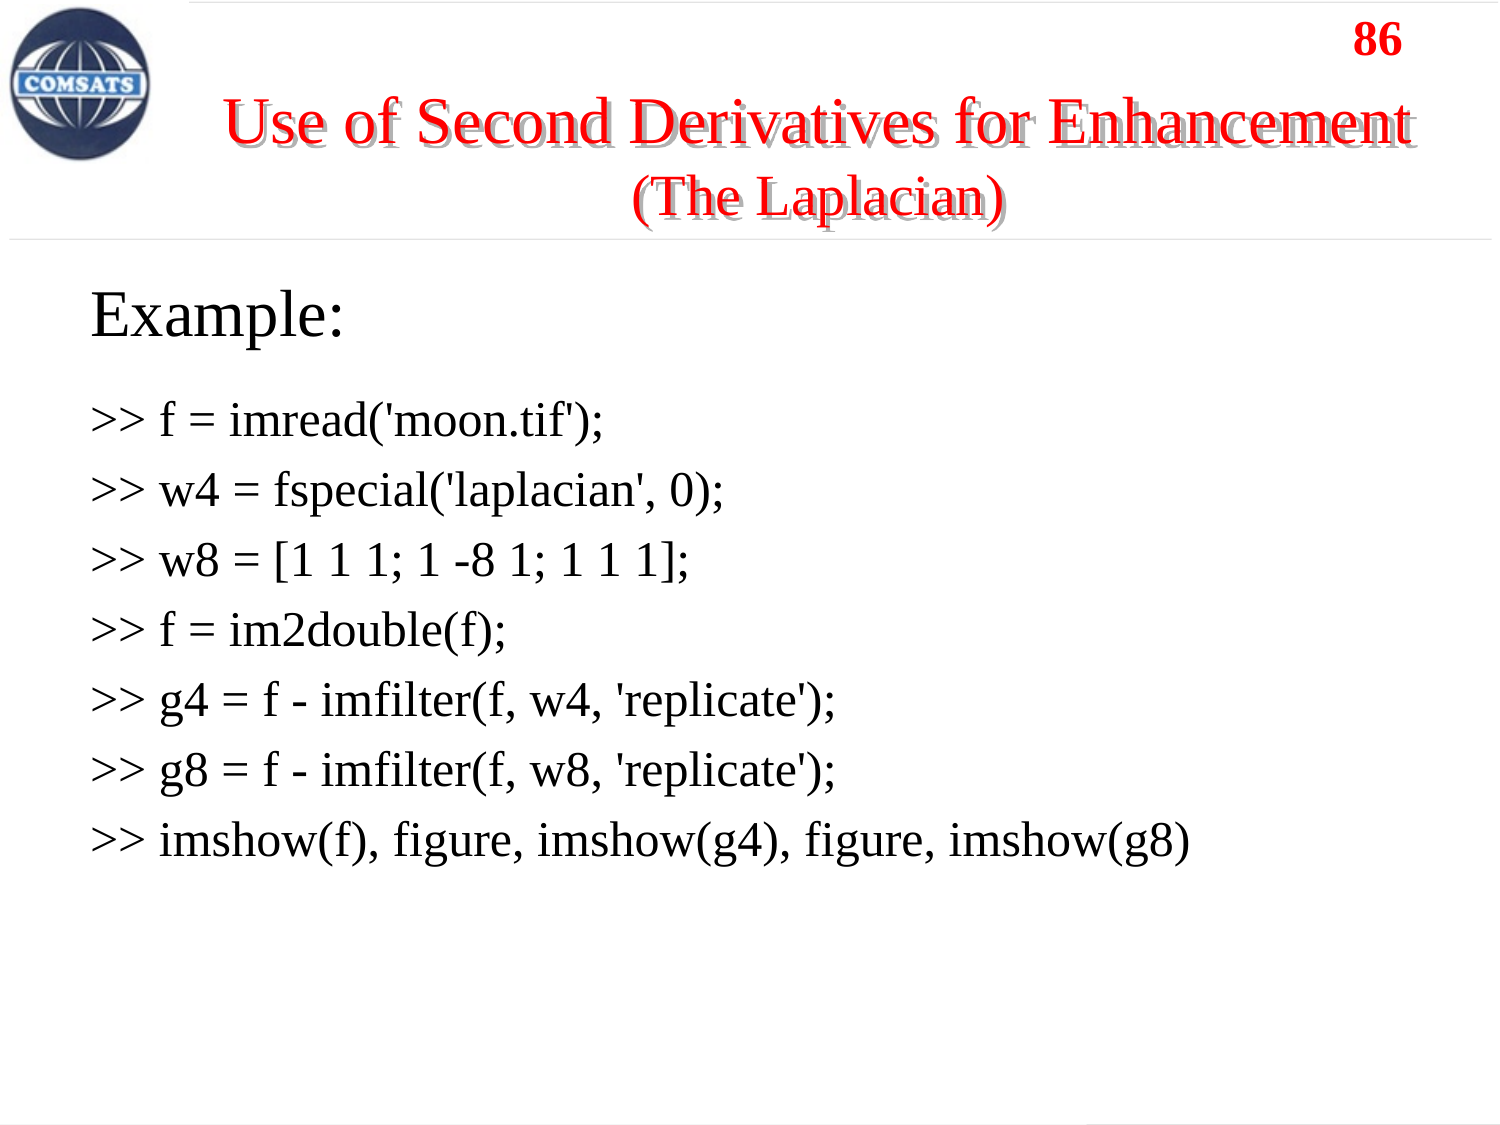

Use of Second Derivatives for Enhancement
(The Laplacian)
Example:

>> f = imread('moon.tif');
>> w4 = fspecial('laplacian', 0);
>> w8 = [1 1 1; 1 -8 1; 1 1 1];
>> f = im2double(f);
>> g4 = f - imfilter(f, w4, 'replicate');
>> g8 = f - imfilter(f, w8, 'replicate');
>> imshow(f), figure, imshow(g4), figure, imshow(g8)